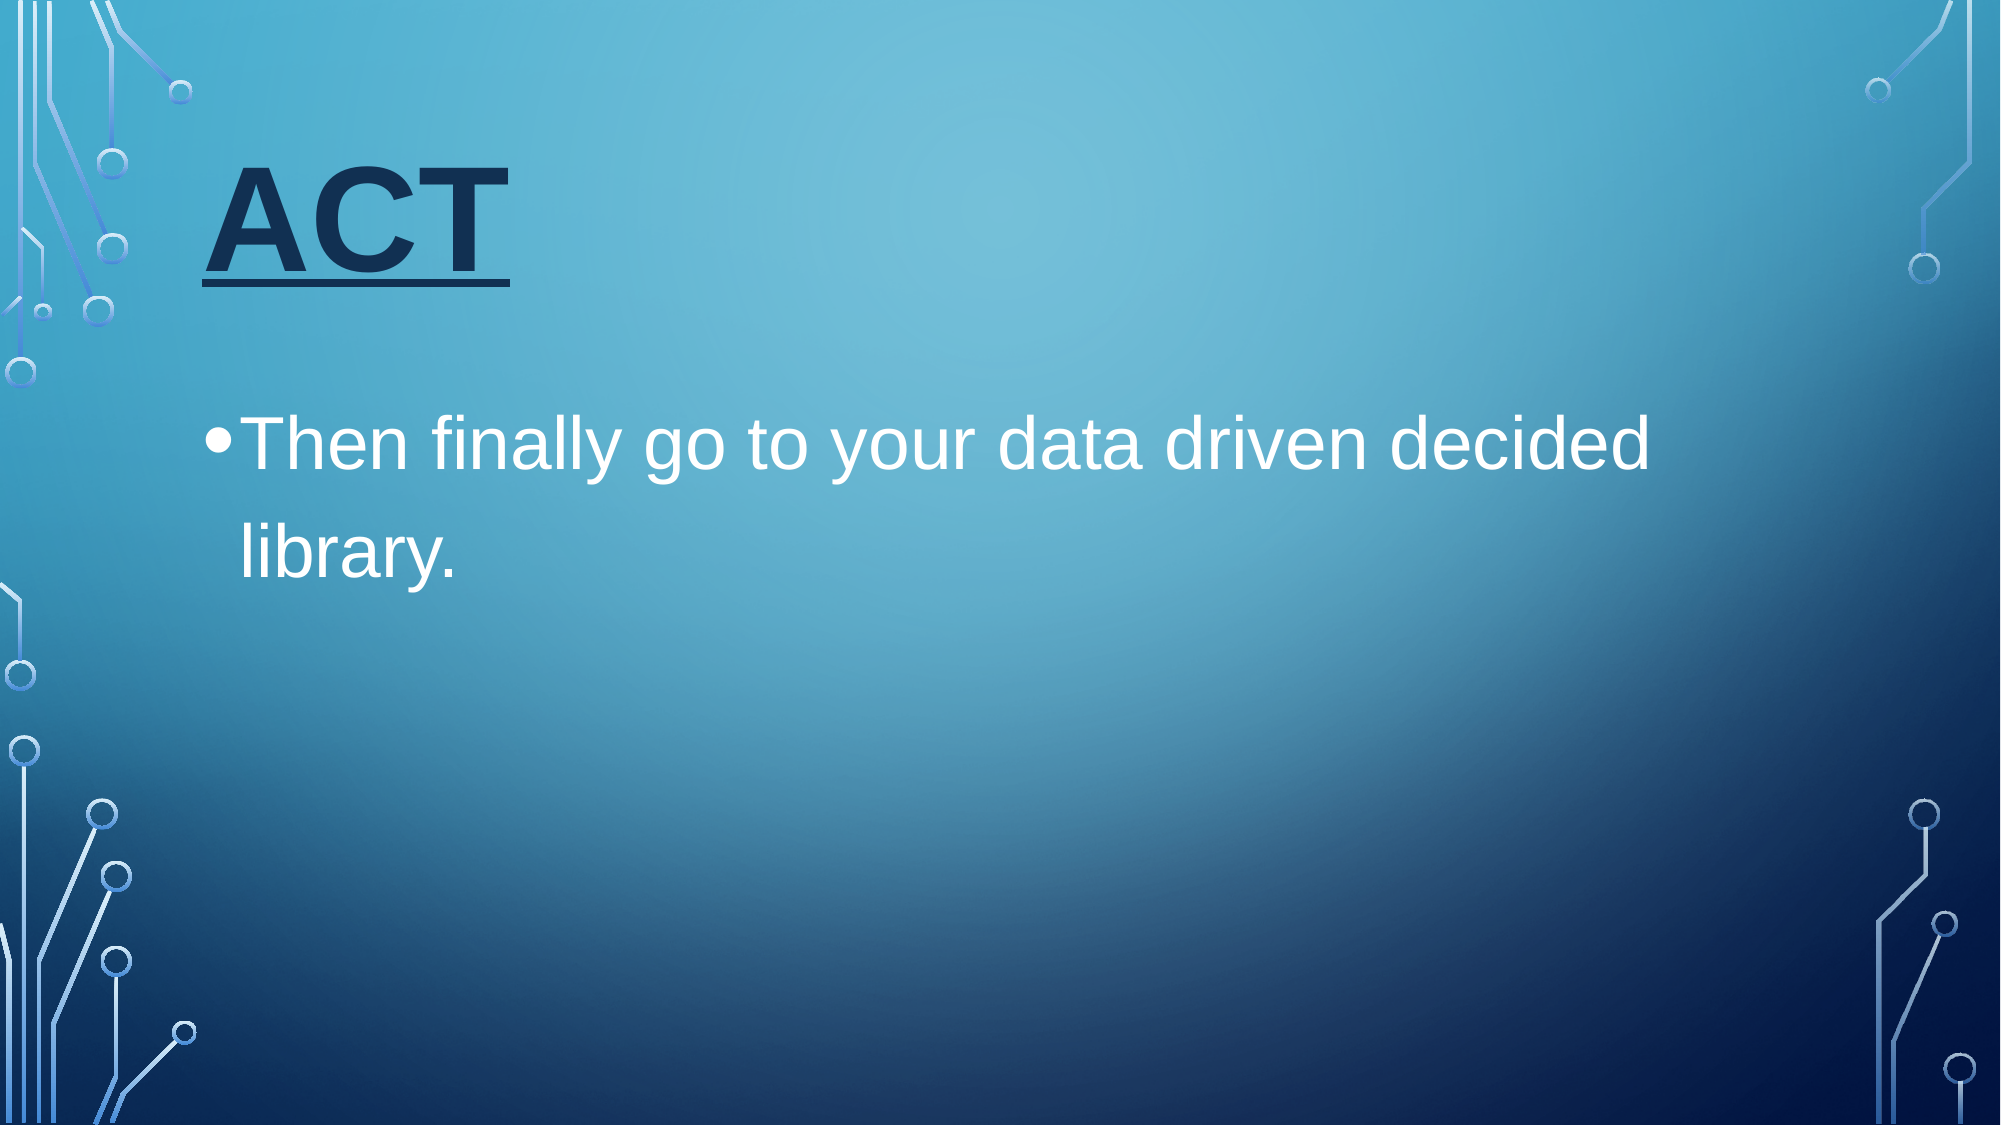

# ACT
Then finally go to your data driven decided library.